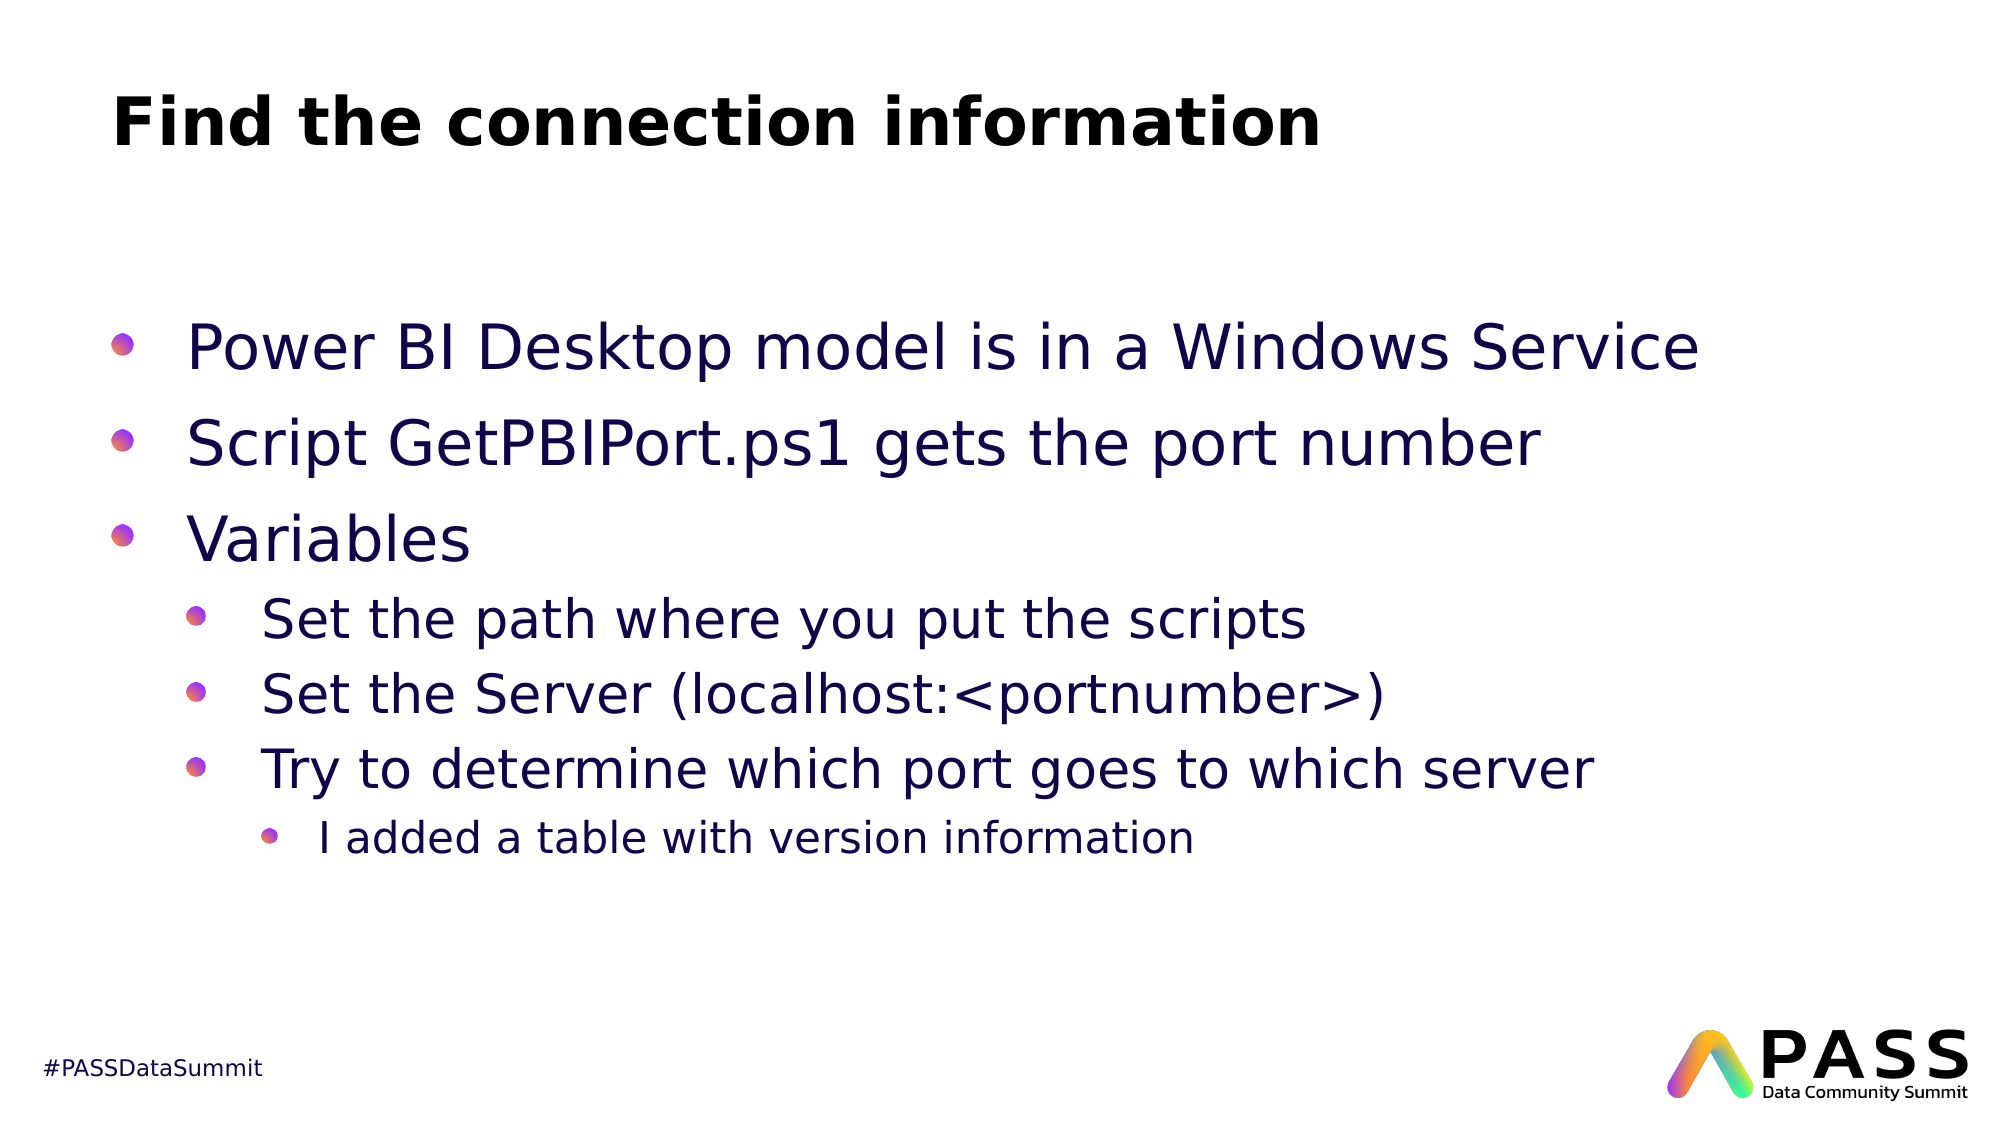

# Find the connection information
Power BI Desktop model is in a Windows Service
Script GetPBIPort.ps1 gets the port number
Variables
Set the path where you put the scripts
Set the Server (localhost:<portnumber>)
Try to determine which port goes to which server
I added a table with version information